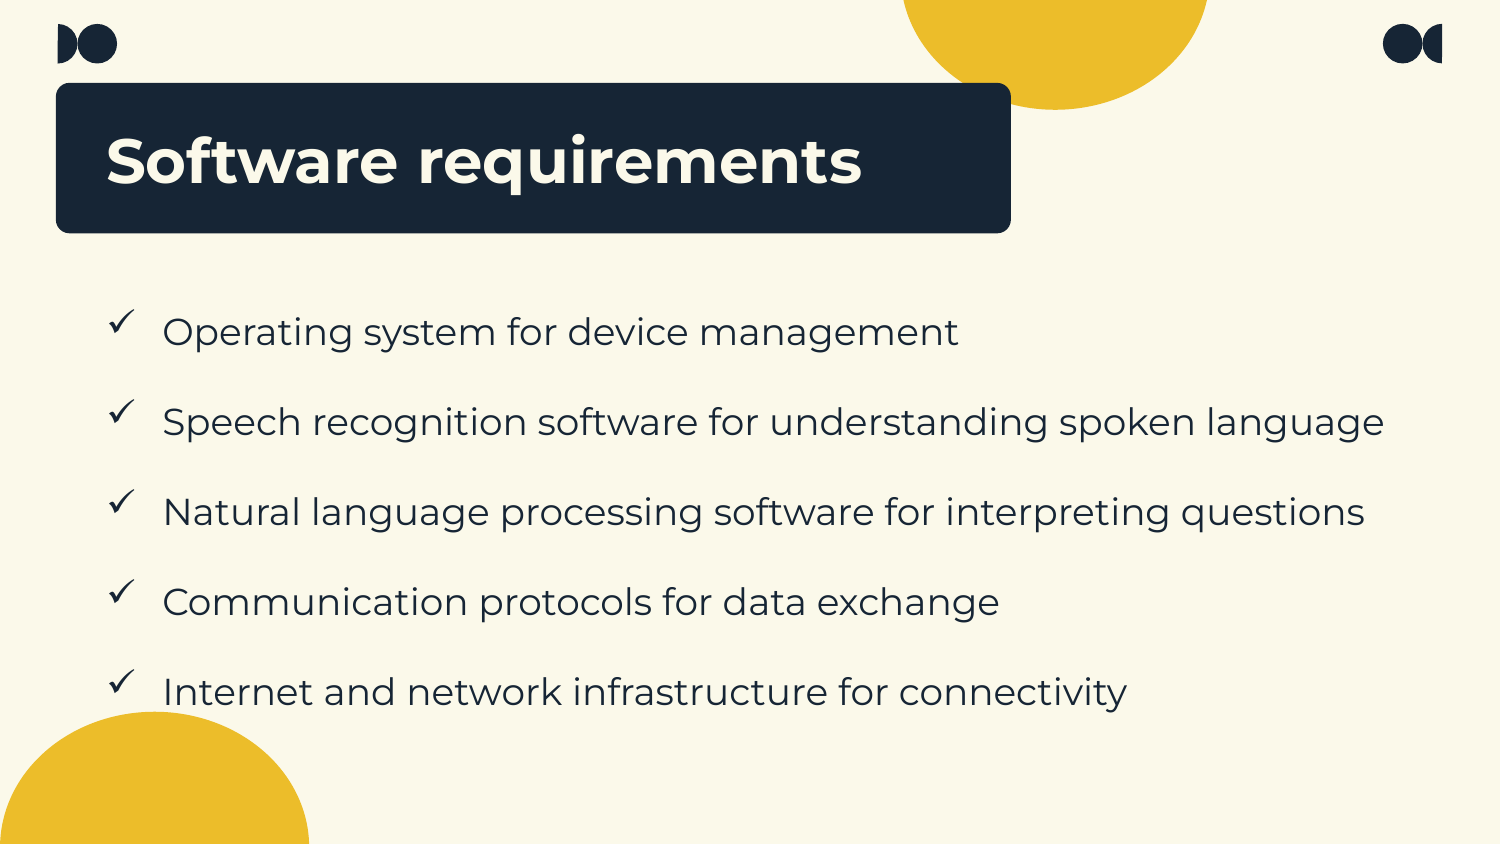

# Software requirements
Operating system for device management
Speech recognition software for understanding spoken language
Natural language processing software for interpreting questions
Communication protocols for data exchange
Internet and network infrastructure for connectivity